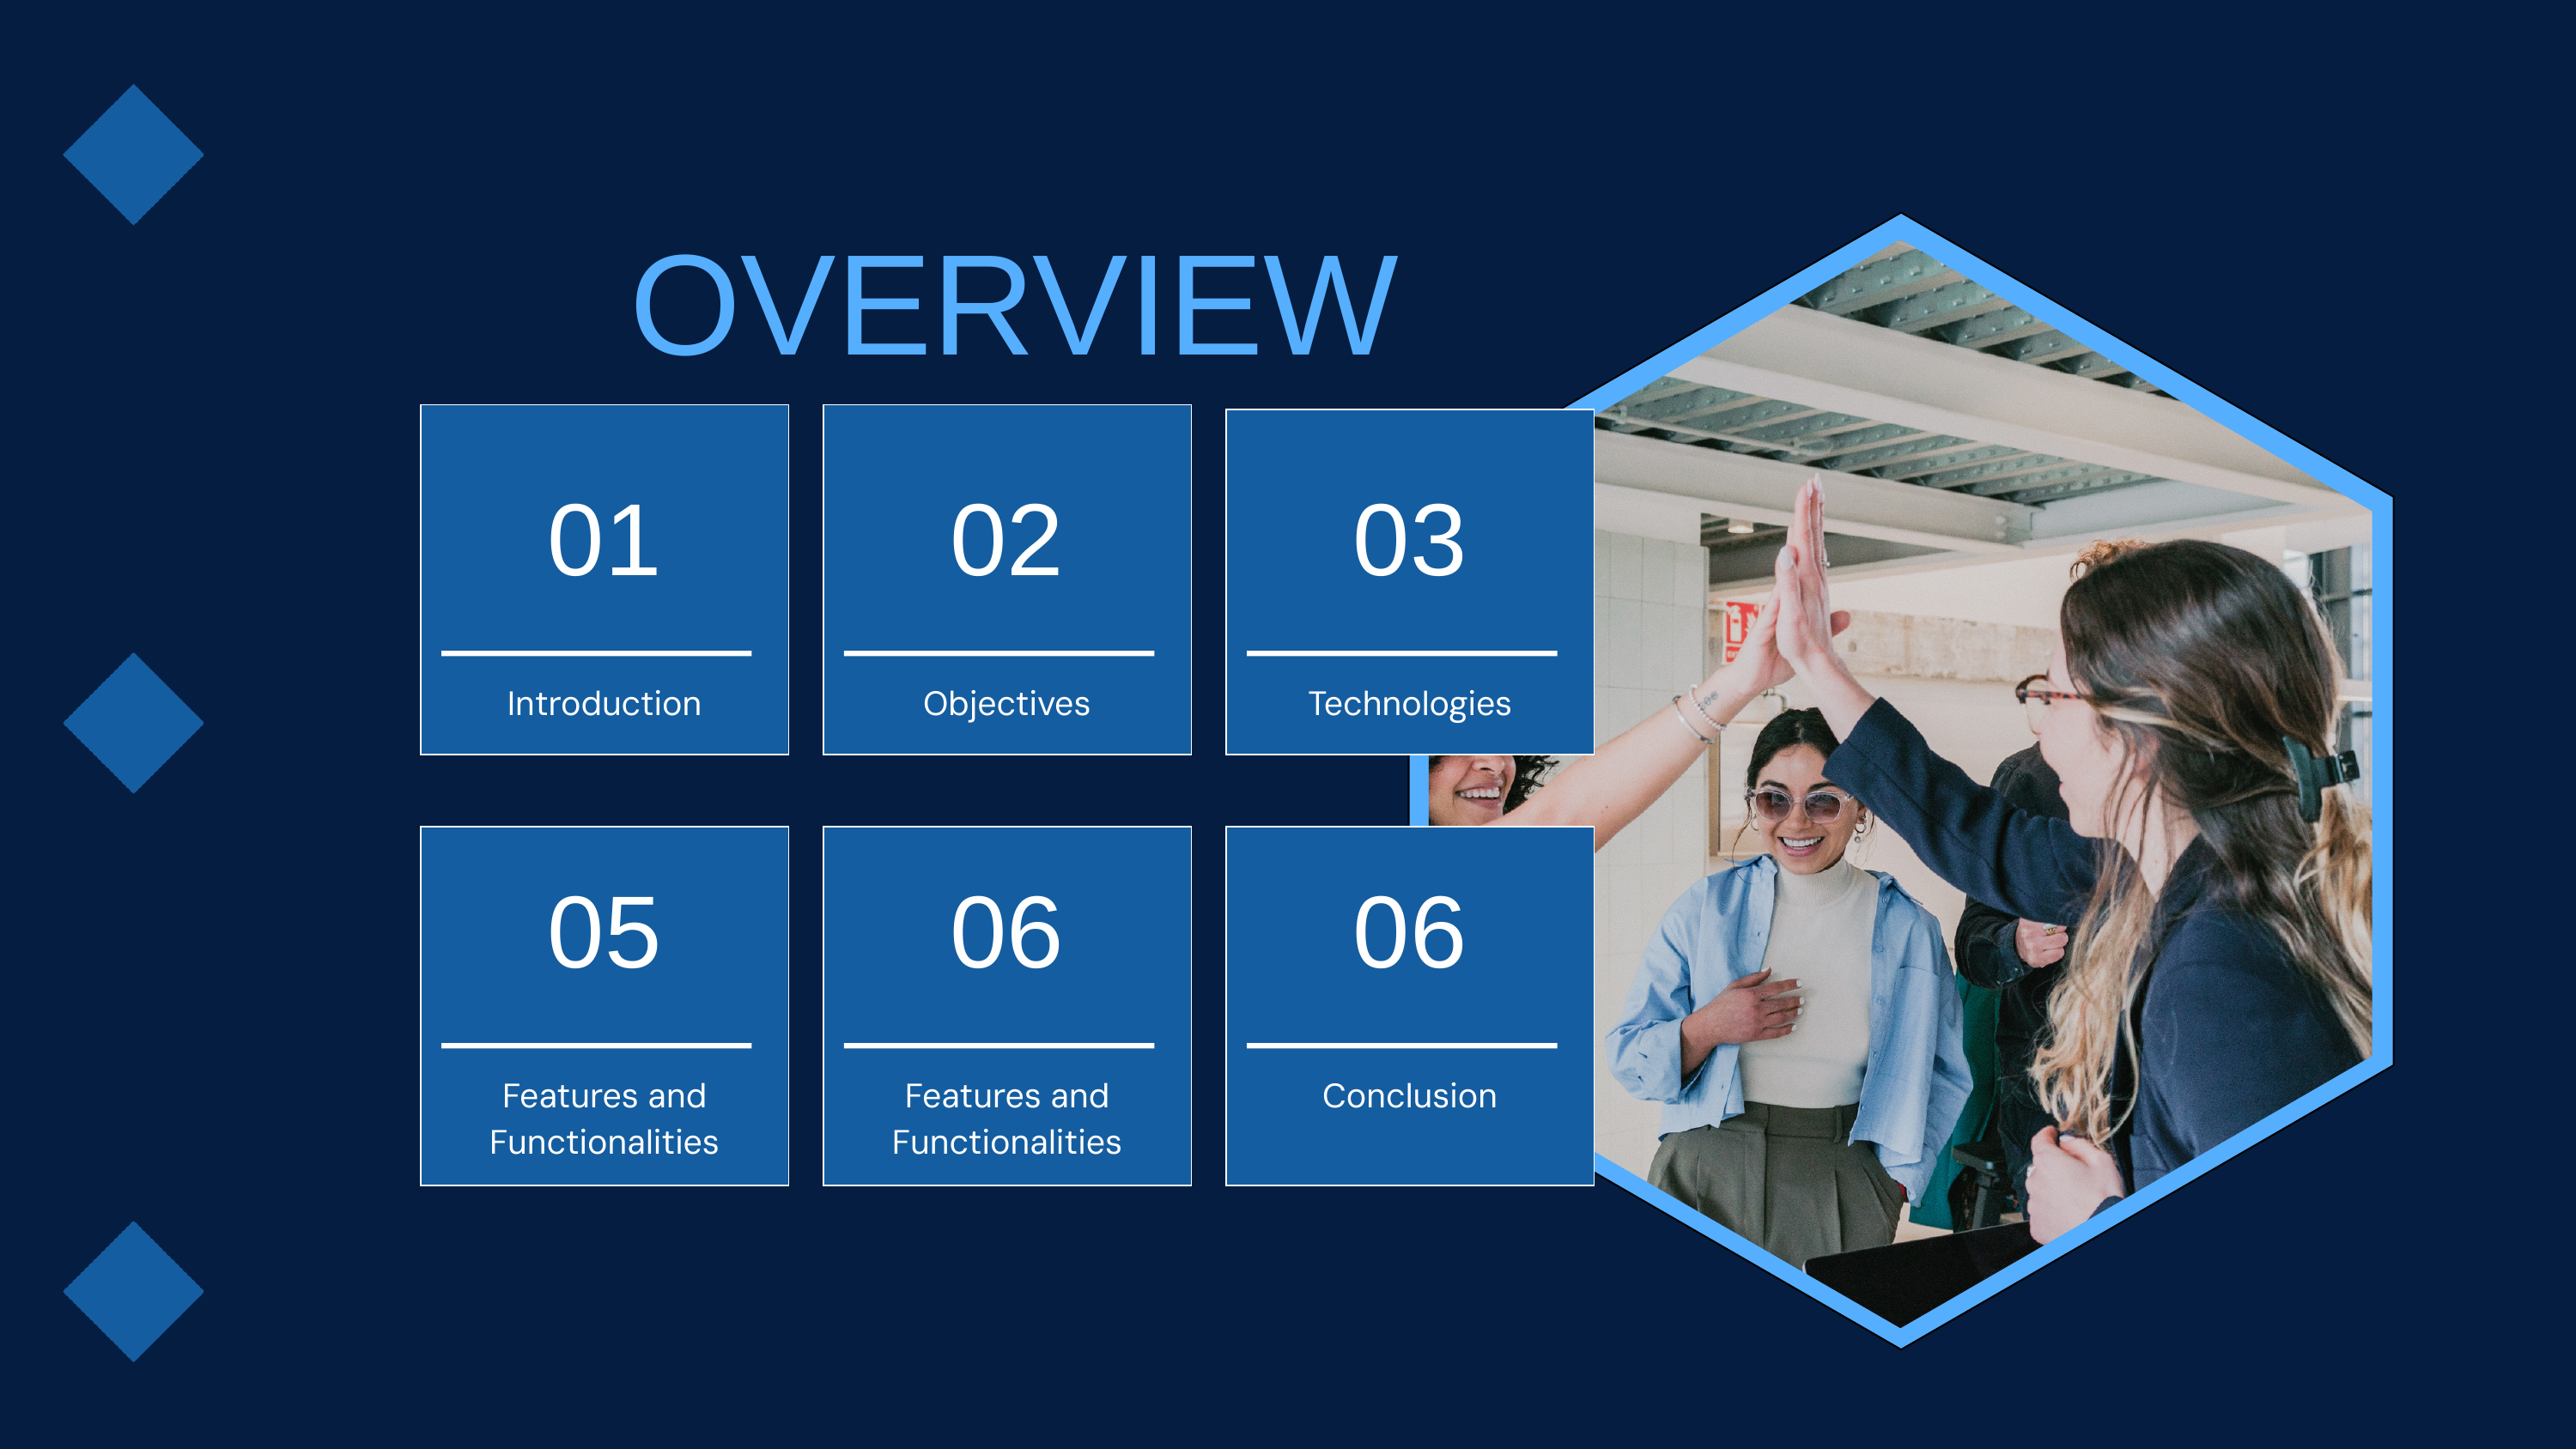

OVERVIEW

01
02
03

Introduction
Objectives
Technologies

05
06
06

Features and Functionalities
Features and Functionalities
Conclusion